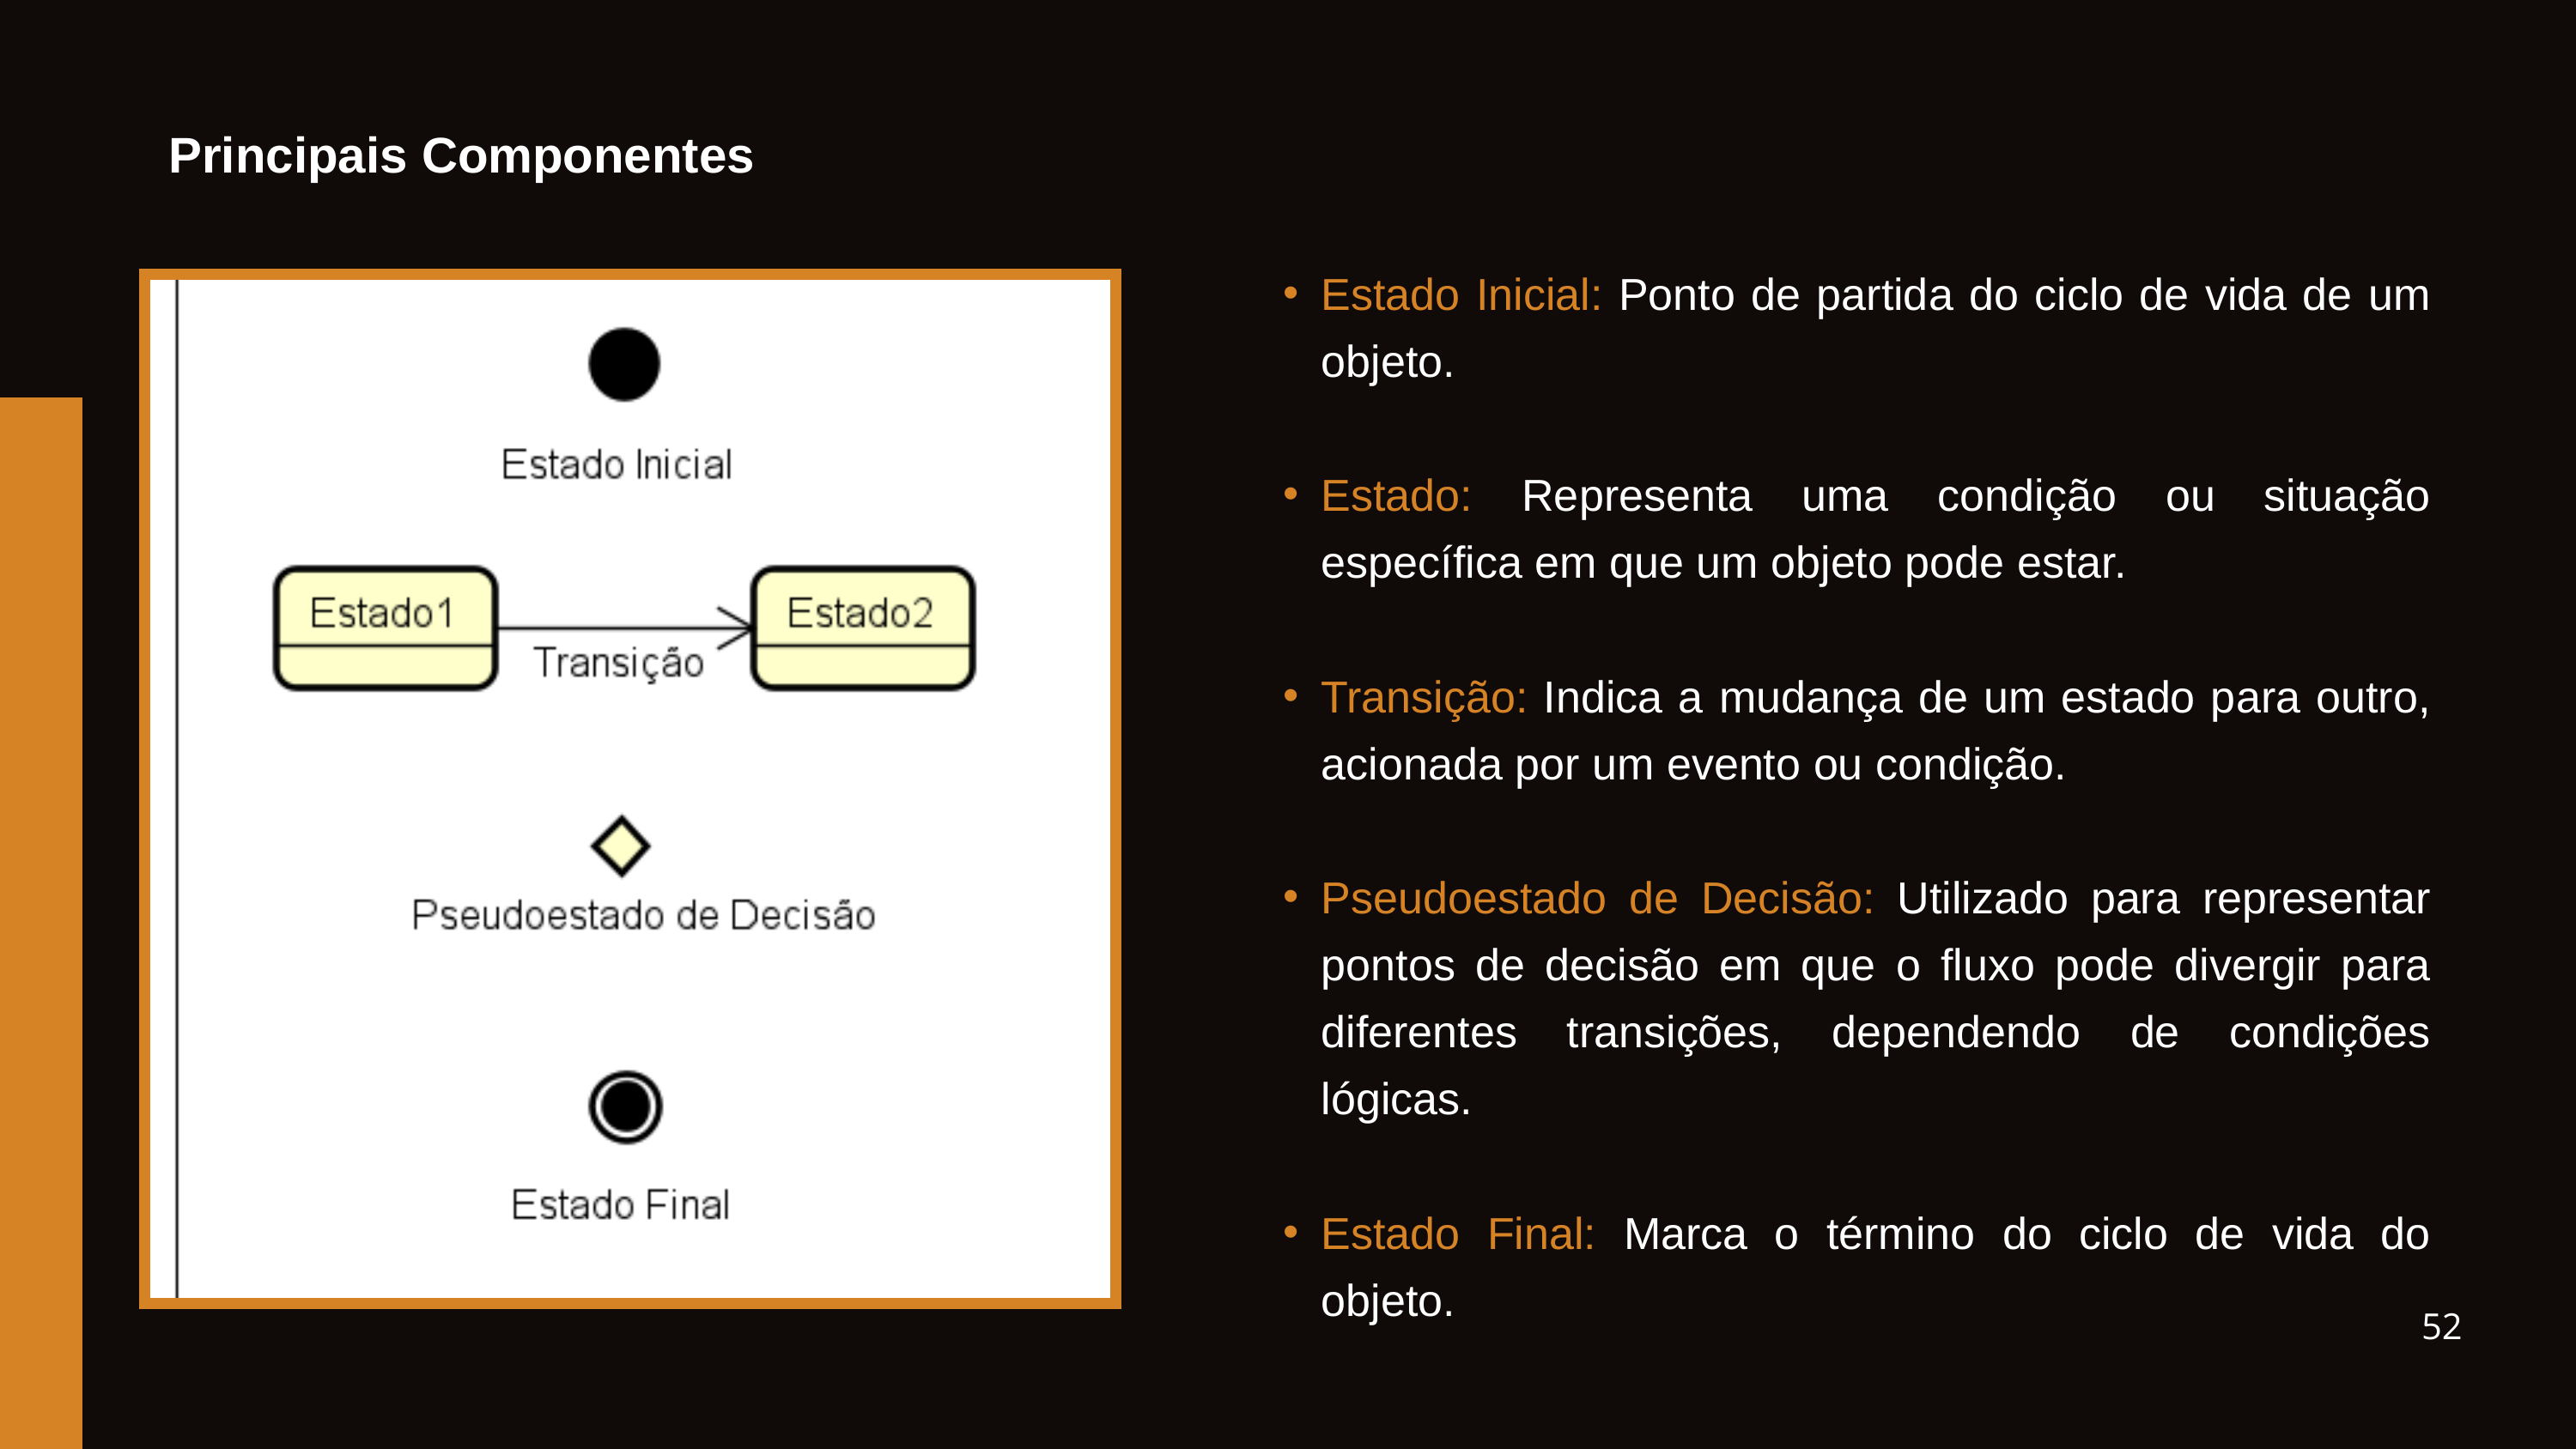

Principais Componentes
Estado Inicial: Ponto de partida do ciclo de vida de um objeto.

Estado: Representa uma condição ou situação específica em que um objeto pode estar.

Transição: Indica a mudança de um estado para outro, acionada por um evento ou condição.

Pseudoestado de Decisão: Utilizado para representar pontos de decisão em que o fluxo pode divergir para diferentes transições, dependendo de condições lógicas.

Estado Final: Marca o término do ciclo de vida do objeto.

52